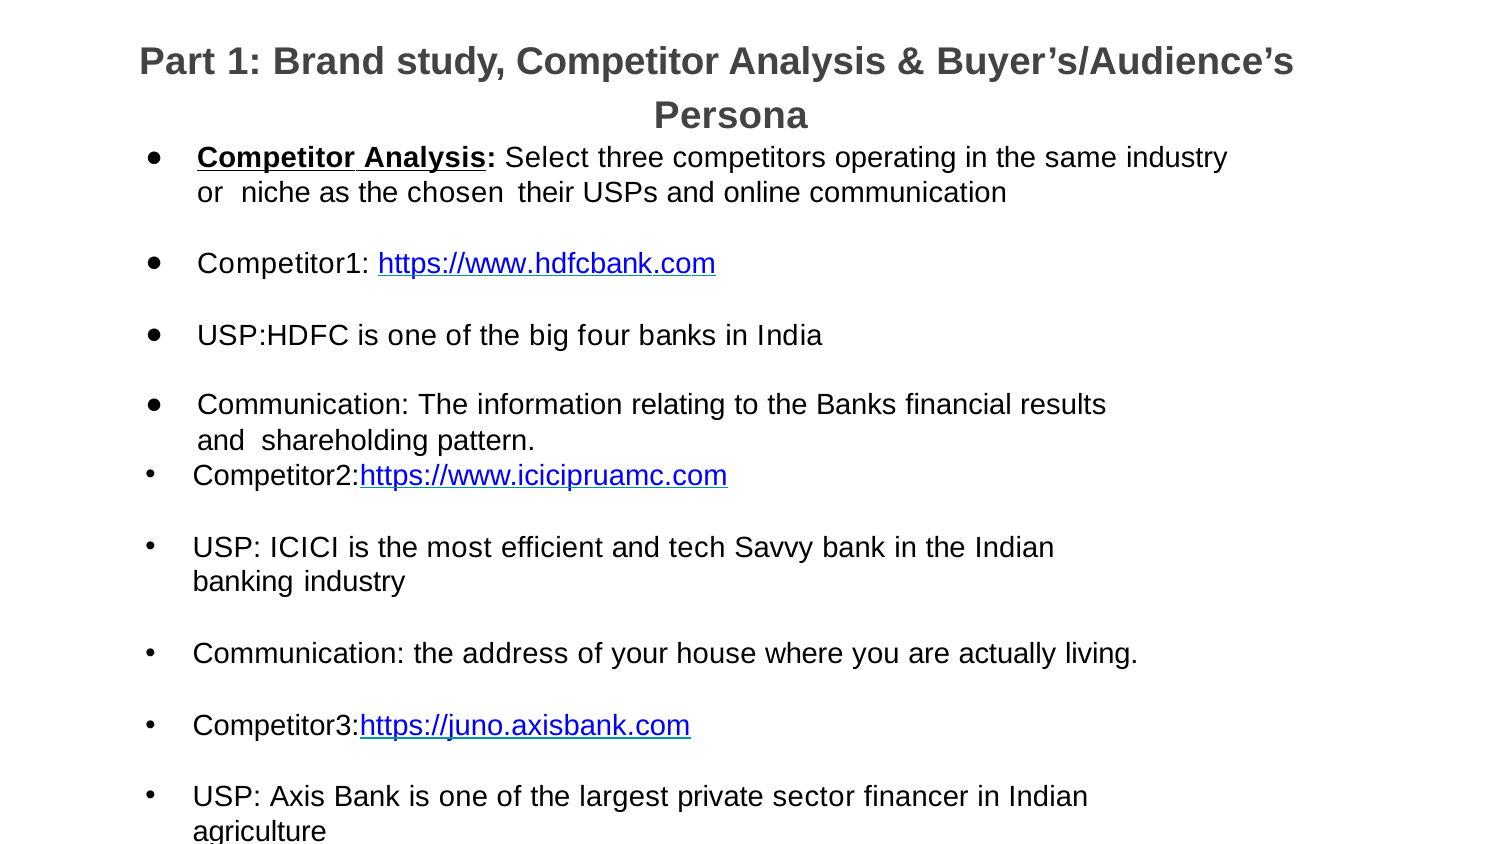

# Part 1: Brand study, Competitor Analysis & Buyer’s/Audience’s  Persona
Competitor Analysis: Select three competitors operating in the same industry or  niche as the chosen their USPs and online communication

Competitor1: https://www.hdfcbank.com

USP:HDFC is one of the big four banks in India

Communication: The information relating to the Banks financial results and  shareholding pattern.
Competitor2:https://www.icicipruamc.com

USP: ICICI is the most efficient and tech Savvy bank in the Indian banking industry

Communication: the address of your house where you are actually living.

Competitor3:https://juno.axisbank.com

USP: Axis Bank is one of the largest private sector financer in Indian agriculture

Comunication: the address of your house where you are actually living